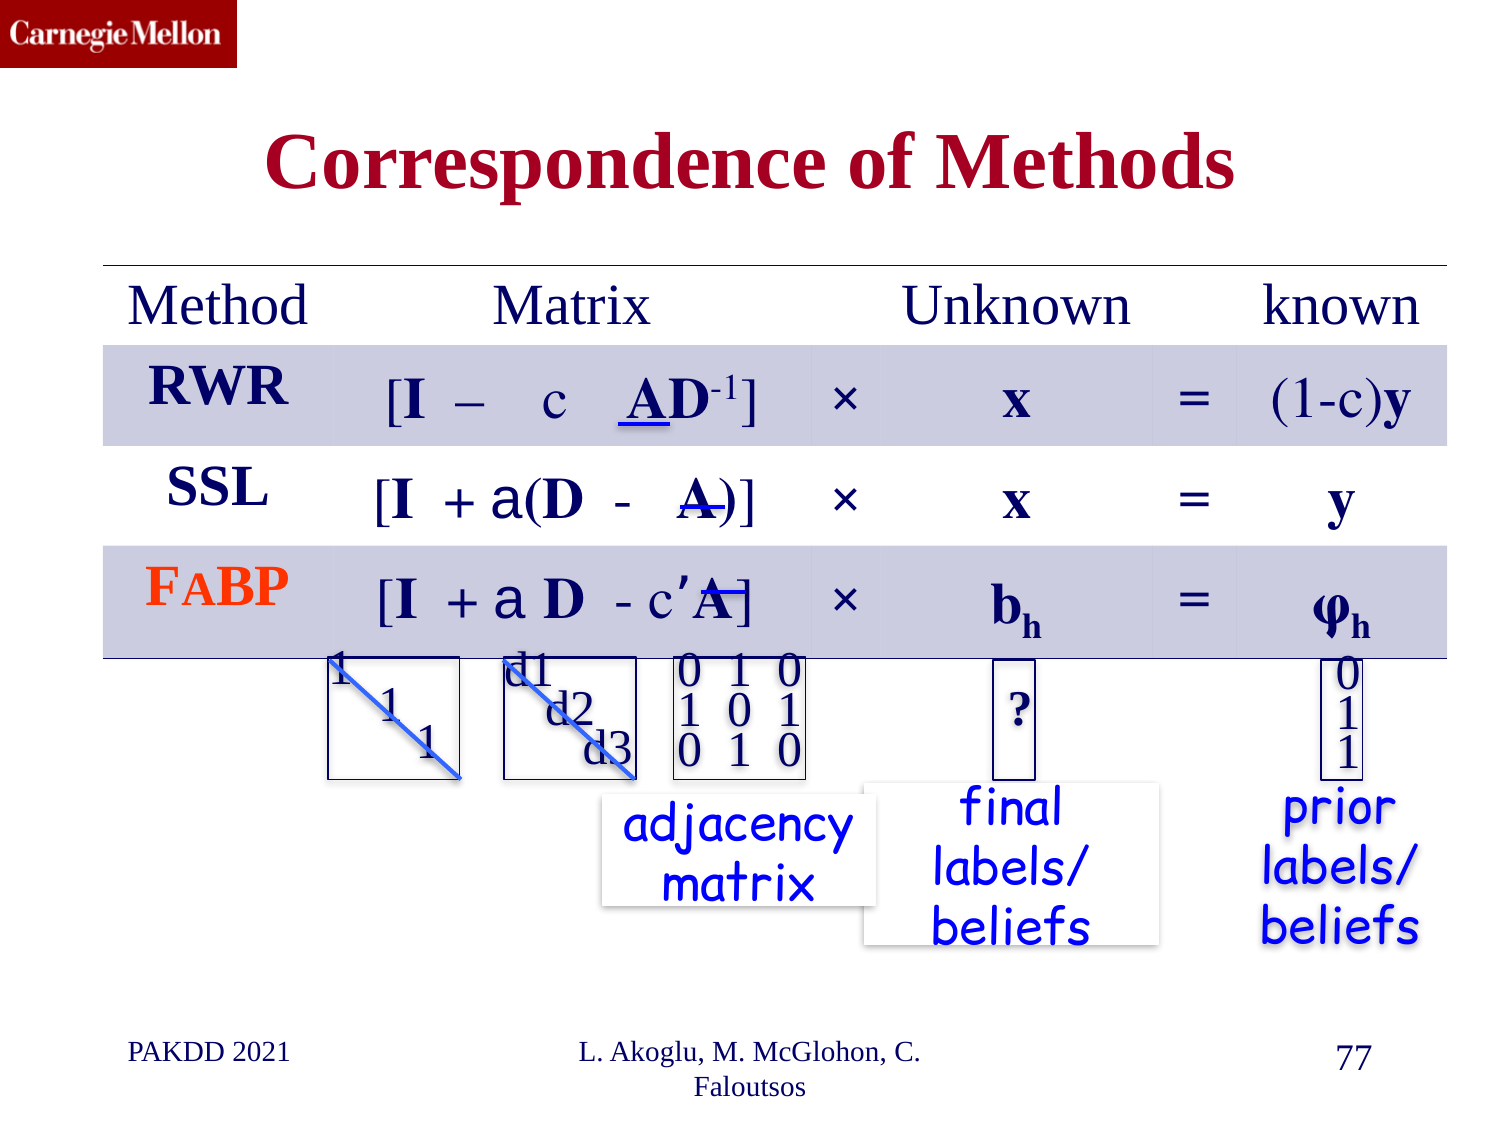

# Correspondence of Methods
| Method | Matrix |  | Unknown |  | known |
| --- | --- | --- | --- | --- | --- |
| RWR | [I – c AD-1] | × | x | = | (1-c)y |
| SSL | [I + a(D - A)] | × | x | = | y |
| FABP | [I + a D - c’A] | × | bh | = | φh |
1
    1
       1
0  1  0
1  0  1
0  1  0
d1
 d2
      d3

 ?
 0
 1
 1
prior labels/ beliefs
final labels/ beliefs
adjacency matrix
PAKDD 2021
L. Akoglu, M. McGlohon, C. Faloutsos
77